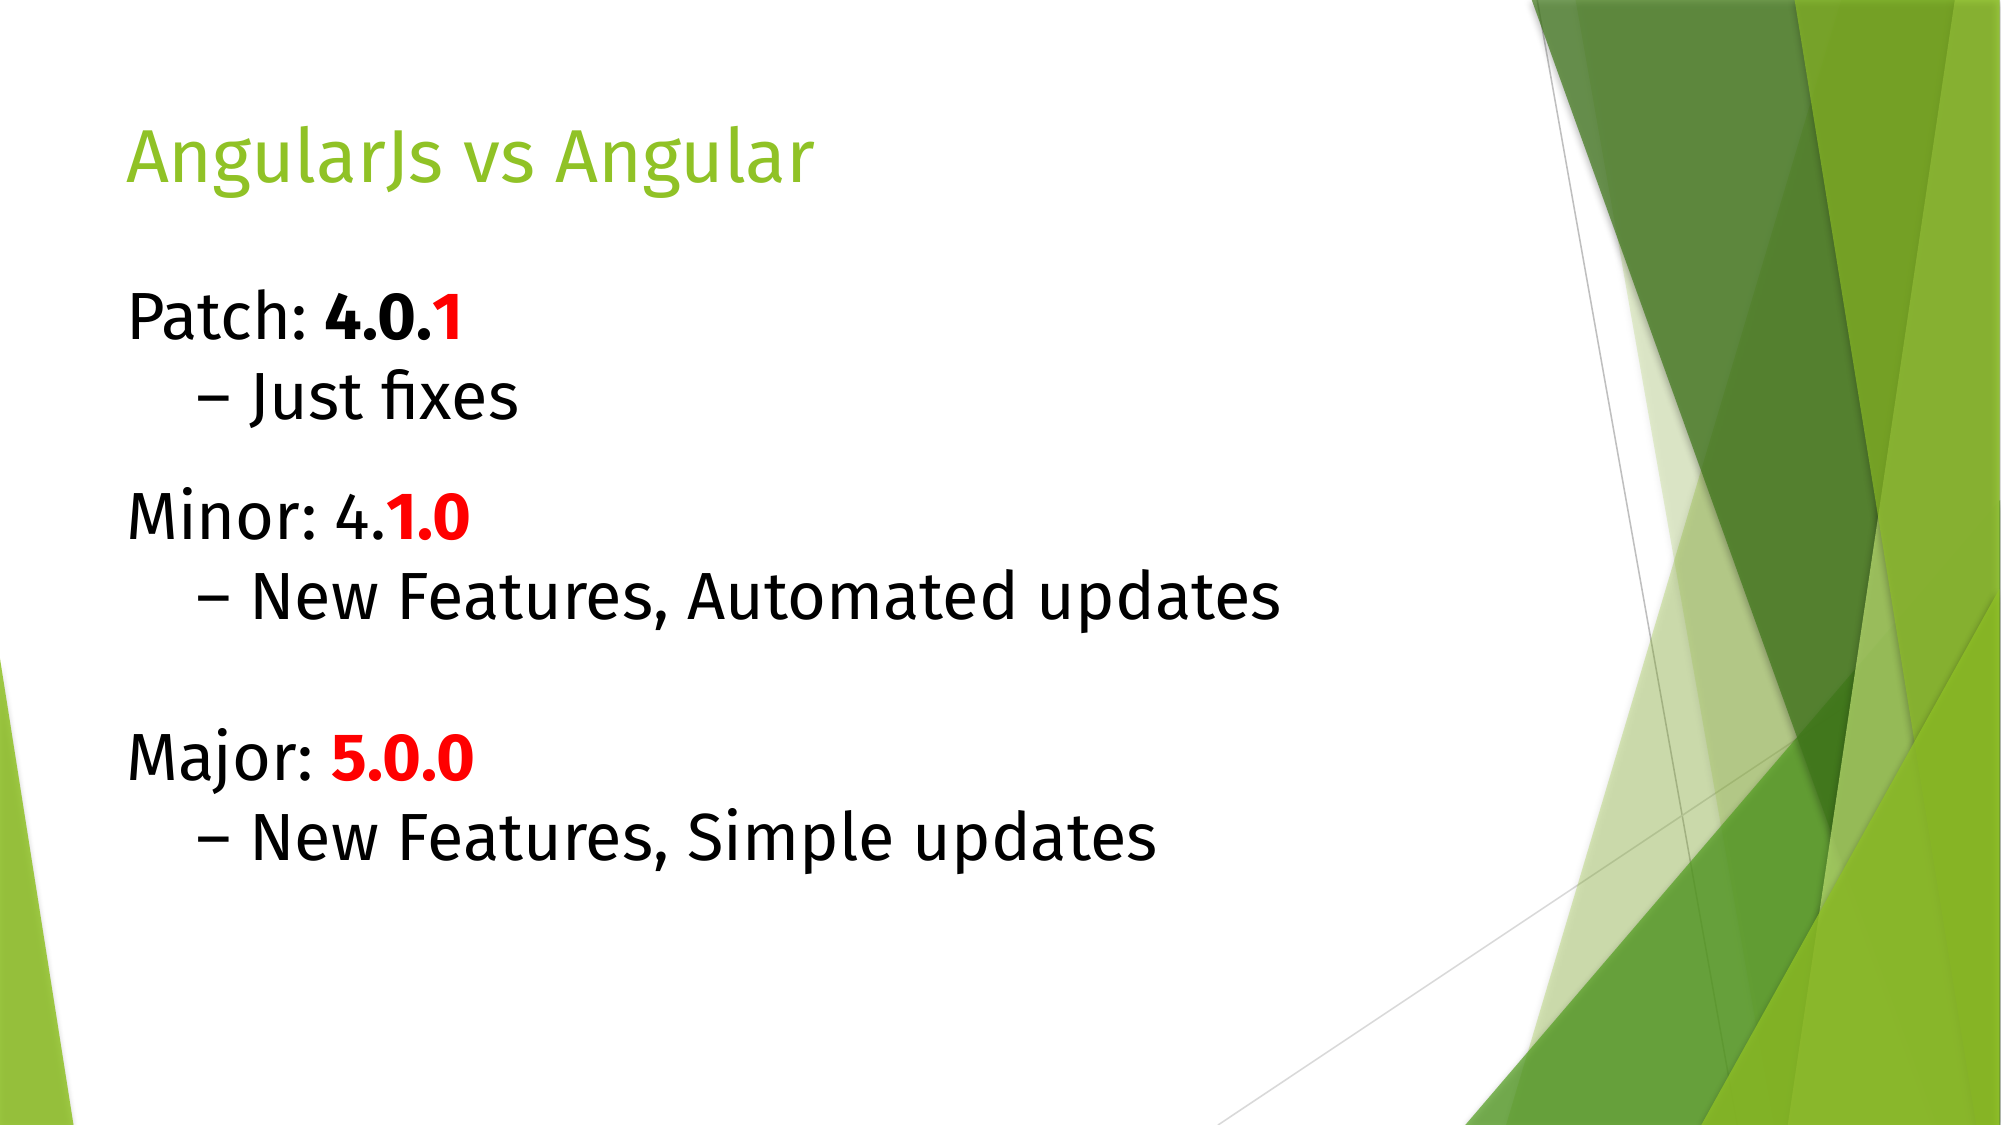

# AngularJs vs Angular
Patch: 4.0.1
    – Just fixes

Minor: 4.1.0
    – New Features, Automated updates

Major: 5.0.0
    – New Features, Simple updates